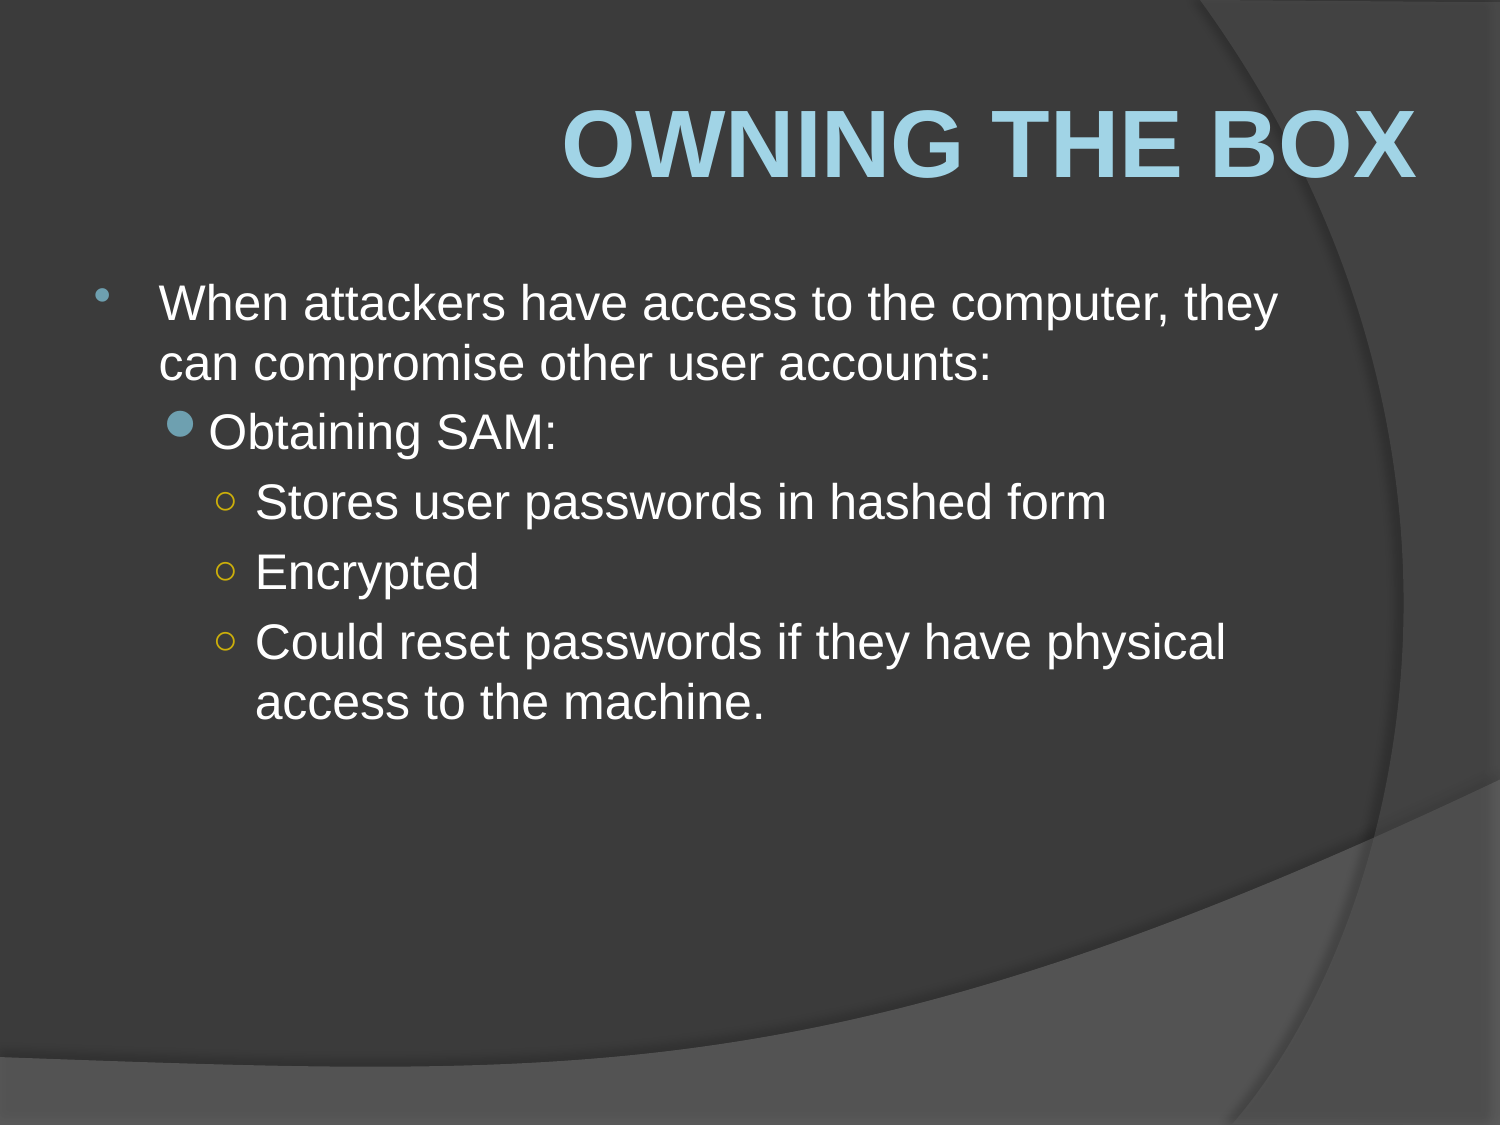

# Owning the Box
When attackers have access to the computer, they can compromise other user accounts:
Obtaining SAM:
Stores user passwords in hashed form
Encrypted
Could reset passwords if they have physical access to the machine.